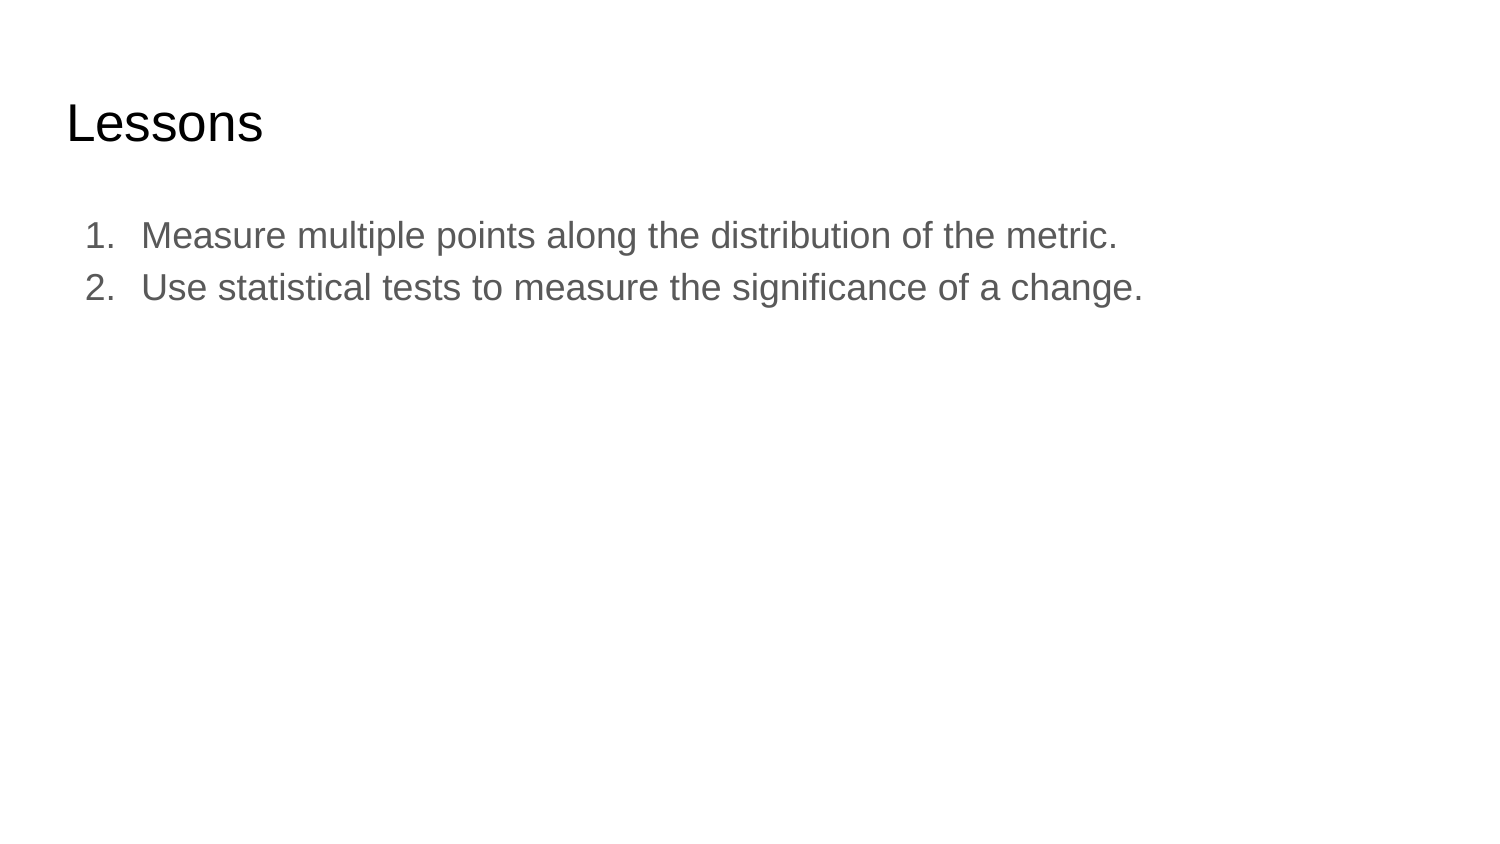

# Lessons
Measure multiple points along the distribution of the metric.
Use statistical tests to measure the significance of a change.